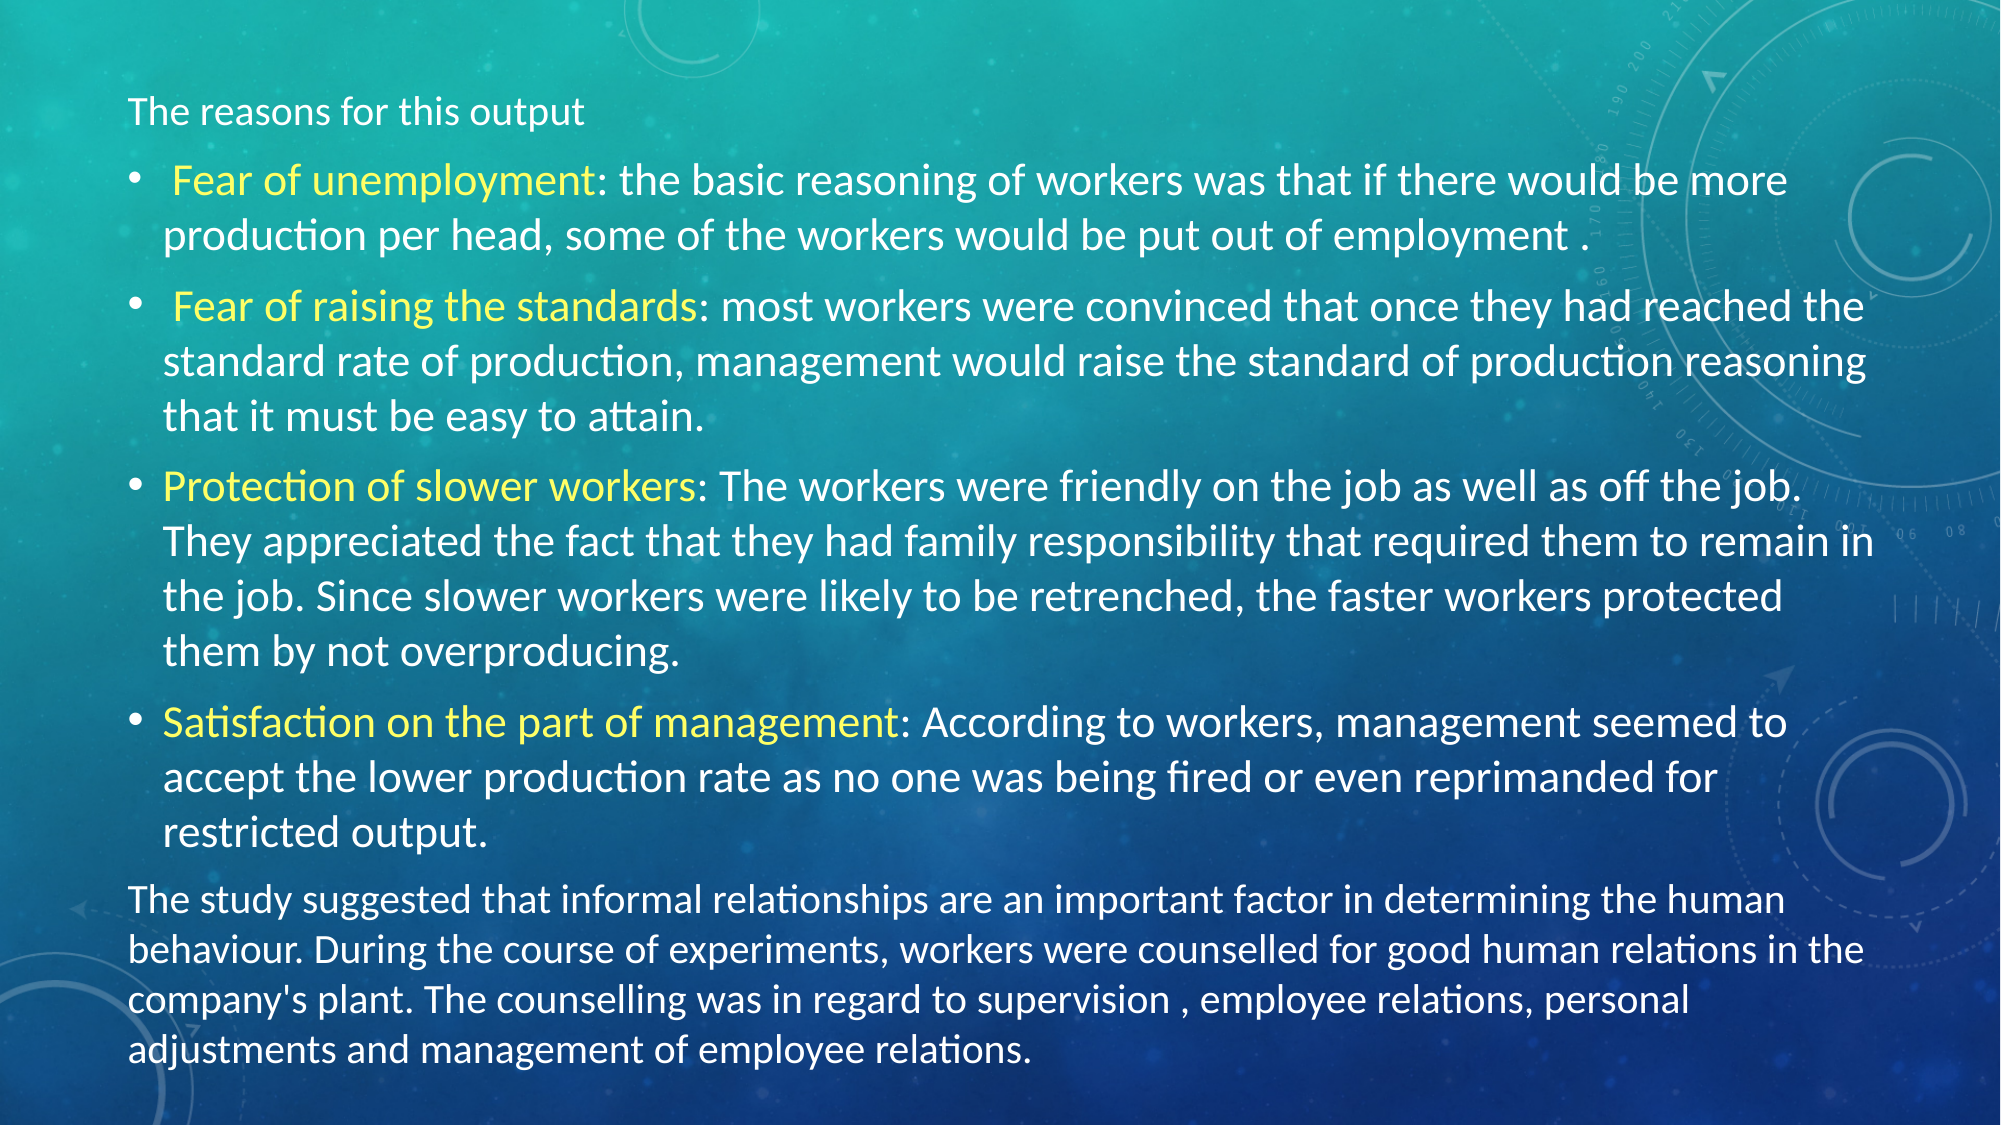

The reasons for this output
 Fear of unemployment: the basic reasoning of workers was that if there would be more production per head, some of the workers would be put out of employment .
 Fear of raising the standards: most workers were convinced that once they had reached the standard rate of production, management would raise the standard of production reasoning that it must be easy to attain.
Protection of slower workers: The workers were friendly on the job as well as off the job. They appreciated the fact that they had family responsibility that required them to remain in the job. Since slower workers were likely to be retrenched, the faster workers protected them by not overproducing.
Satisfaction on the part of management: According to workers, management seemed to accept the lower production rate as no one was being fired or even reprimanded for restricted output.
The study suggested that informal relationships are an important factor in determining the human behaviour. During the course of experiments, workers were counselled for good human relations in the company's plant. The counselling was in regard to supervision , employee relations, personal adjustments and management of employee relations.